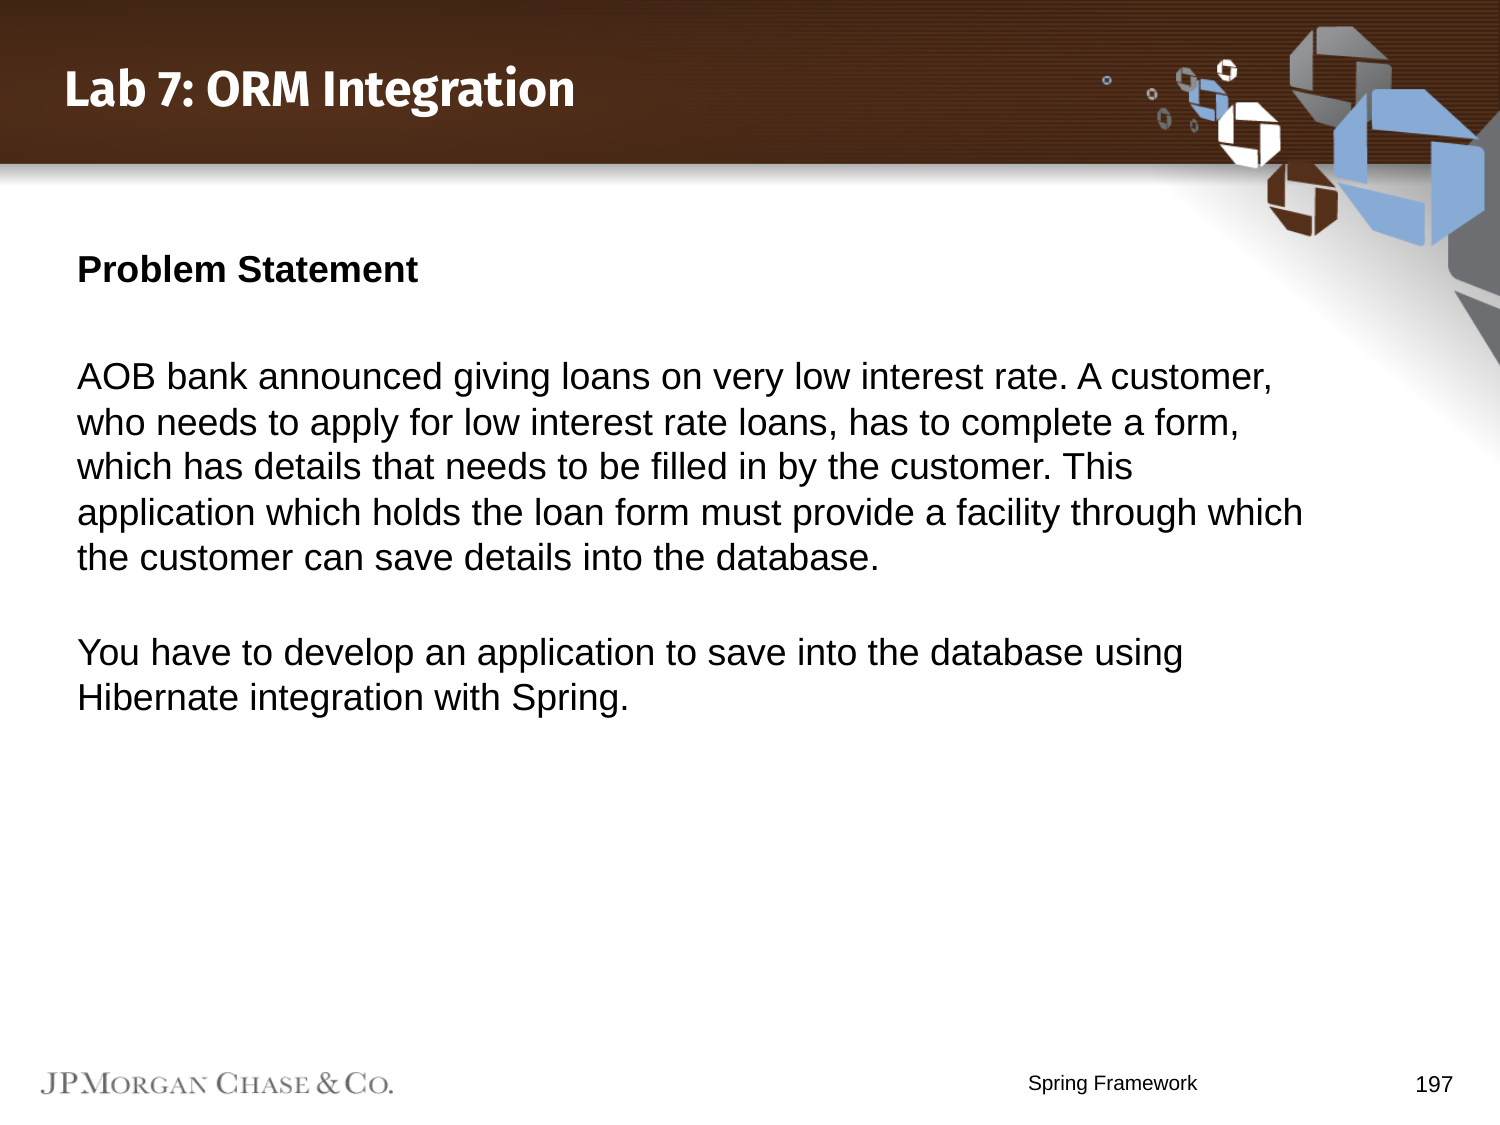

Lab 7: ORM Integration
Problem Statement

AOB bank announced giving loans on very low interest rate. A customer, who needs to apply for low interest rate loans, has to complete a form, which has details that needs to be filled in by the customer. This application which holds the loan form must provide a facility through which the customer can save details into the database.

You have to develop an application to save into the database using Hibernate integration with Spring.

Spring Framework
197